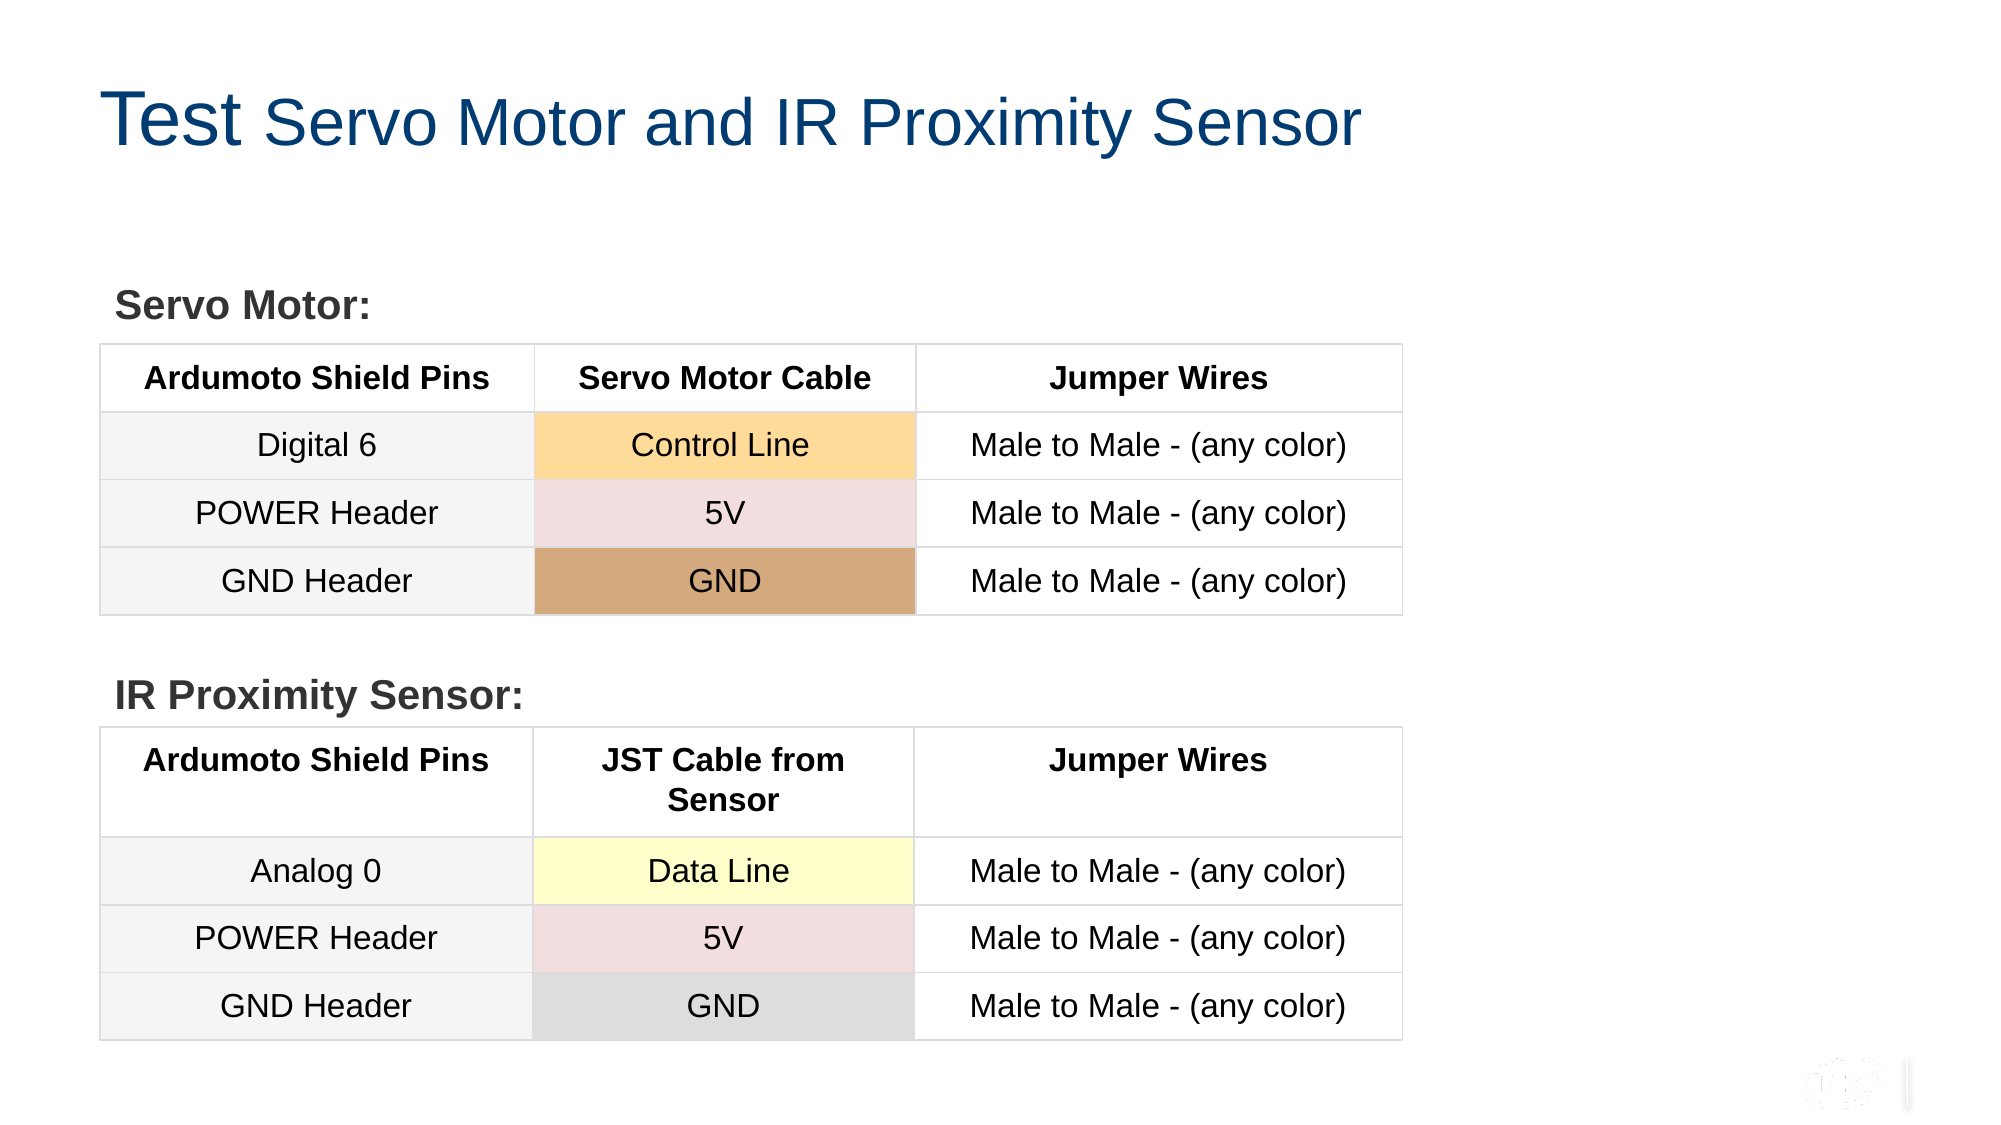

# Test Servo Motor and IR Proximity Sensor
Servo Motor:

IR Proximity Sensor:

| Ardumoto Shield Pins | Servo Motor Cable | Jumper Wires |
| --- | --- | --- |
| Digital 6 | Control Line | Male to Male - (any color) |
| POWER Header | 5V | Male to Male - (any color) |
| GND Header | GND | Male to Male - (any color) |
| Ardumoto Shield Pins | JST Cable from Sensor | Jumper Wires |
| --- | --- | --- |
| Analog 0 | Data Line | Male to Male - (any color) |
| POWER Header | 5V | Male to Male - (any color) |
| GND Header | GND | Male to Male - (any color) |
40